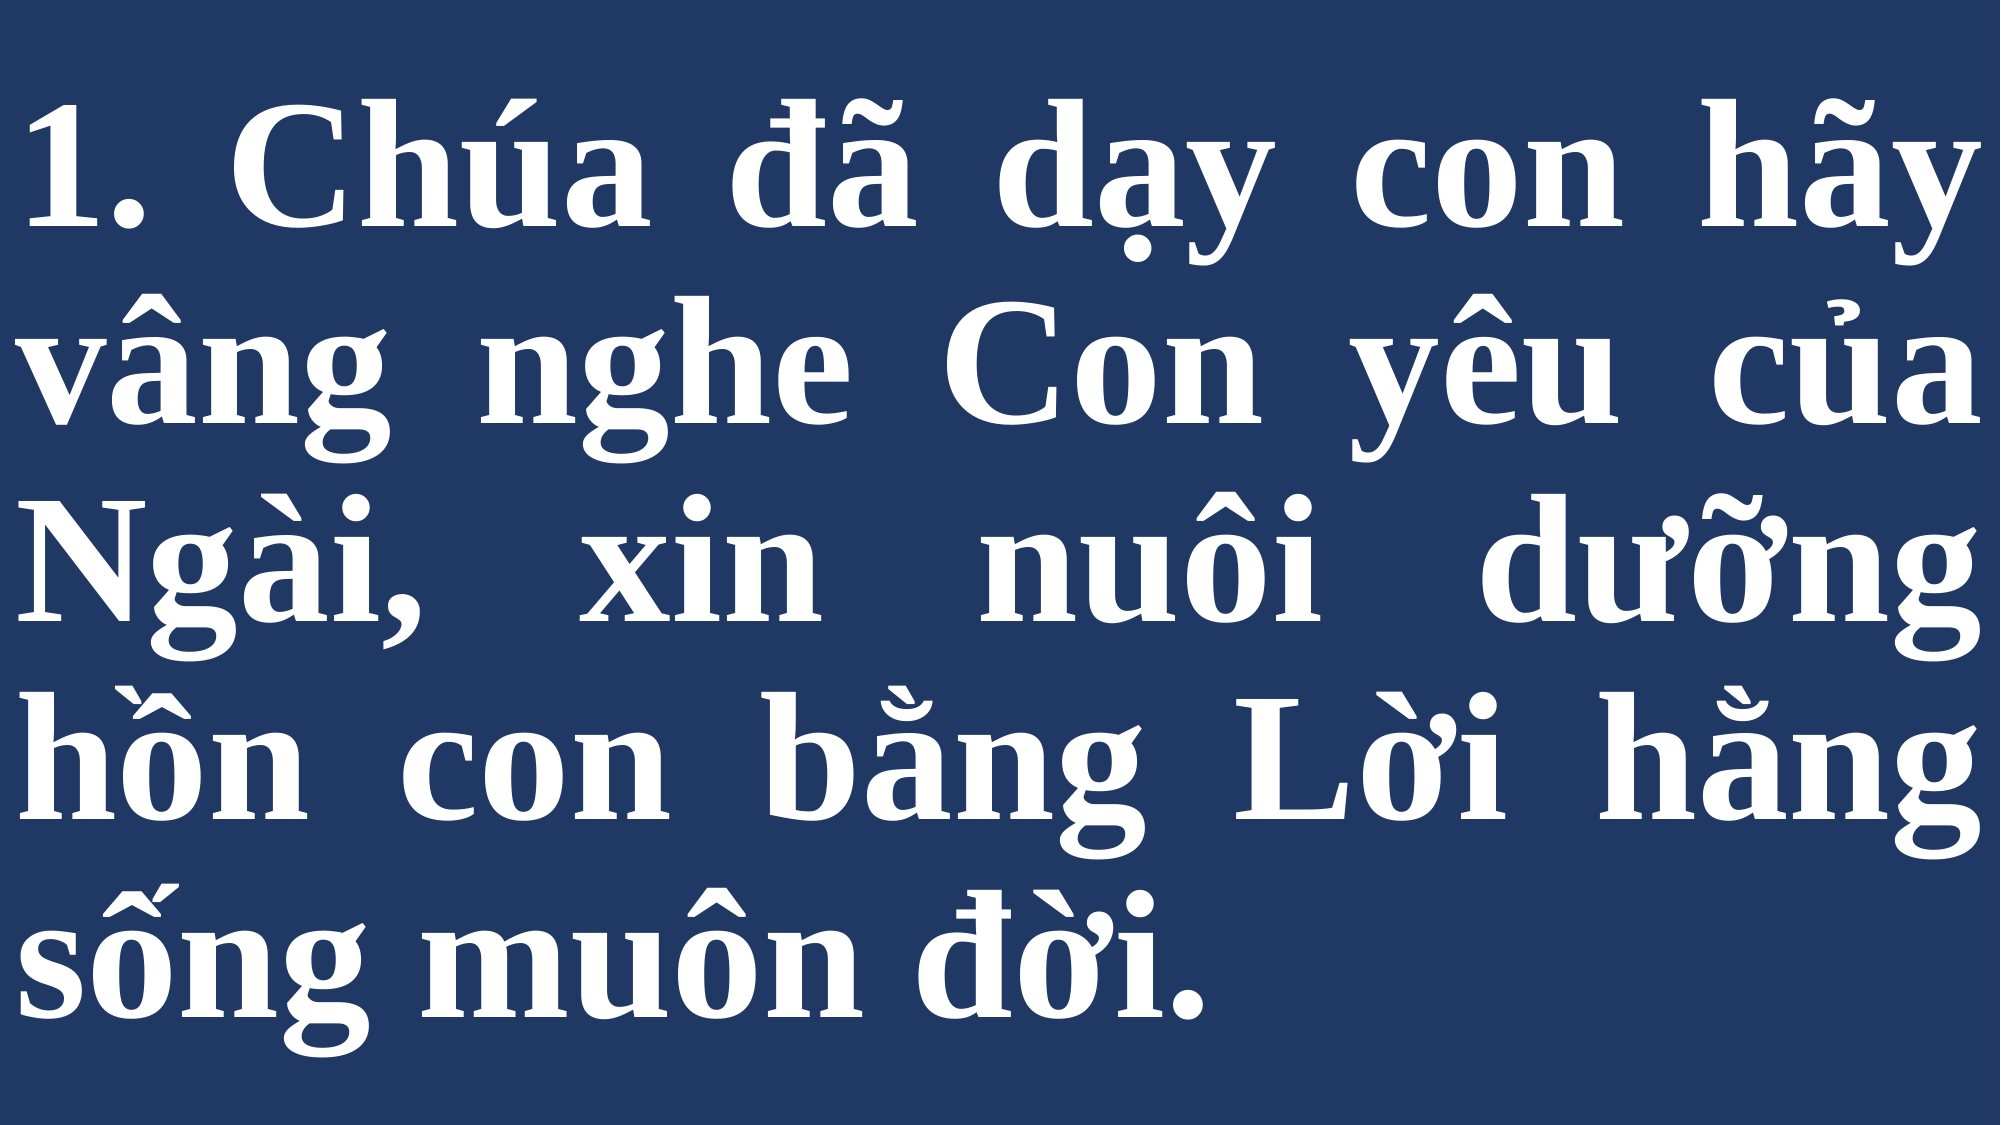

# 1. Chúa đã dạy con hãy vâng nghe Con yêu của Ngài, xin nuôi dưỡng hồn con bằng Lời hằng sống muôn đời.